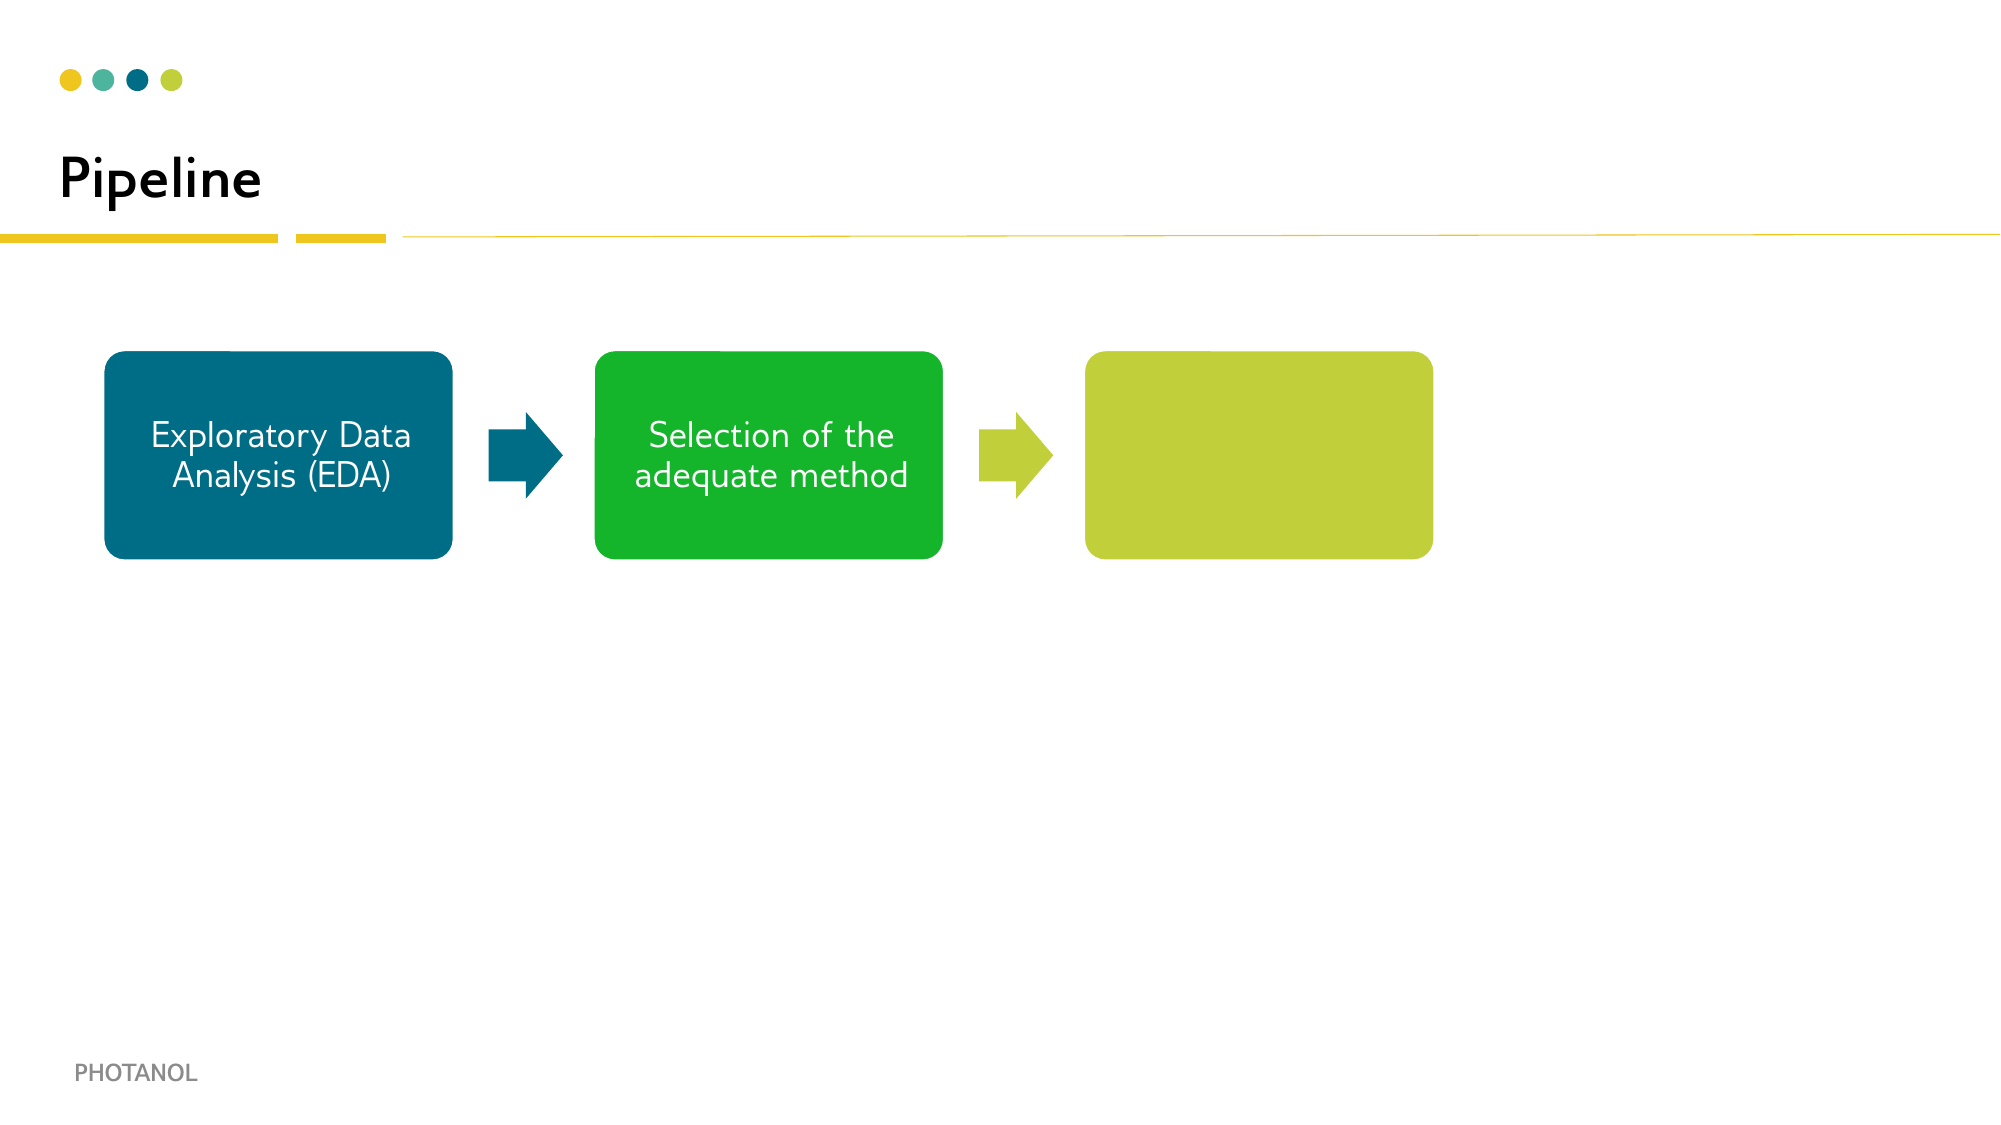

Exploratory Data Analysis (EDA)

Selection of the adequate method

# Pipeline